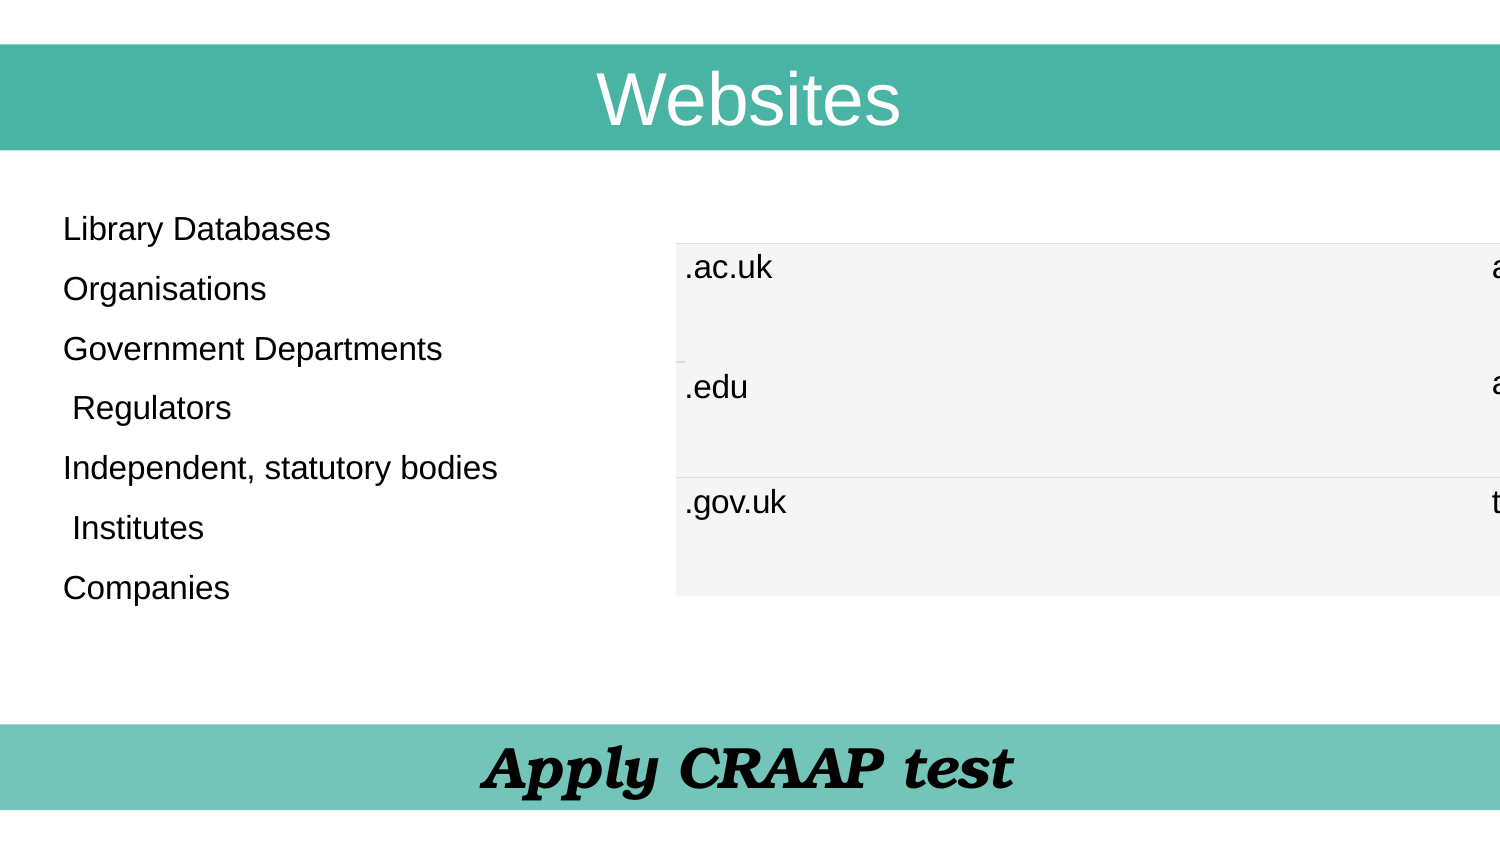

# Websites
Library Databases  Organisations  Government Departments  Regulators
Independent, statutory bodies  Institutes
Companies
| .ac.uk | a UK university |
| --- | --- |
| .edu | an American university |
| .gov.uk | the UK government |

Apply CRAAP test